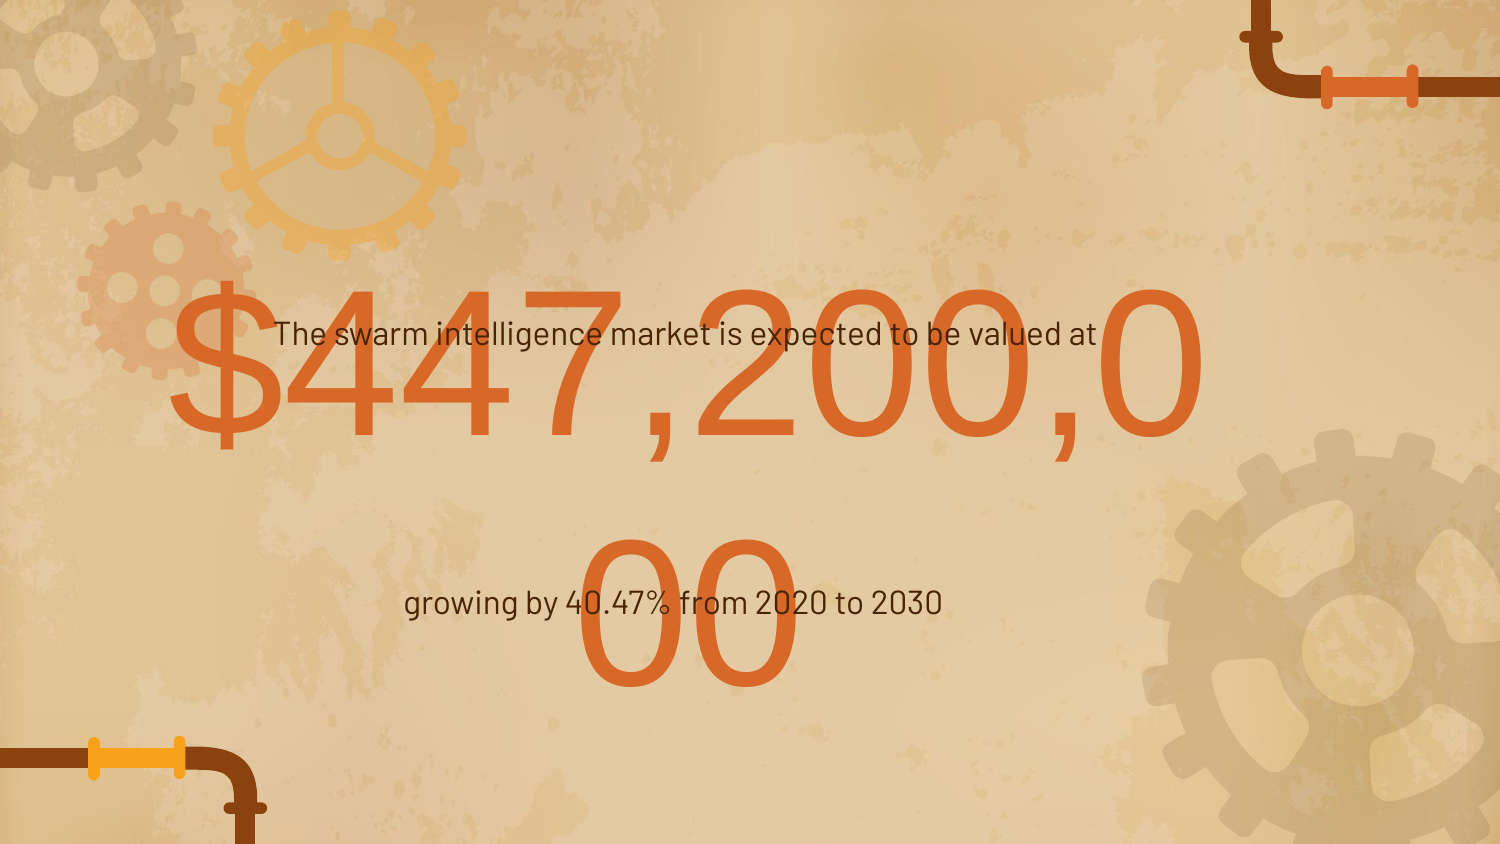

The swarm intelligence market is expected to be valued at
# $447,200,000
growing by 40.47% from 2020 to 2030